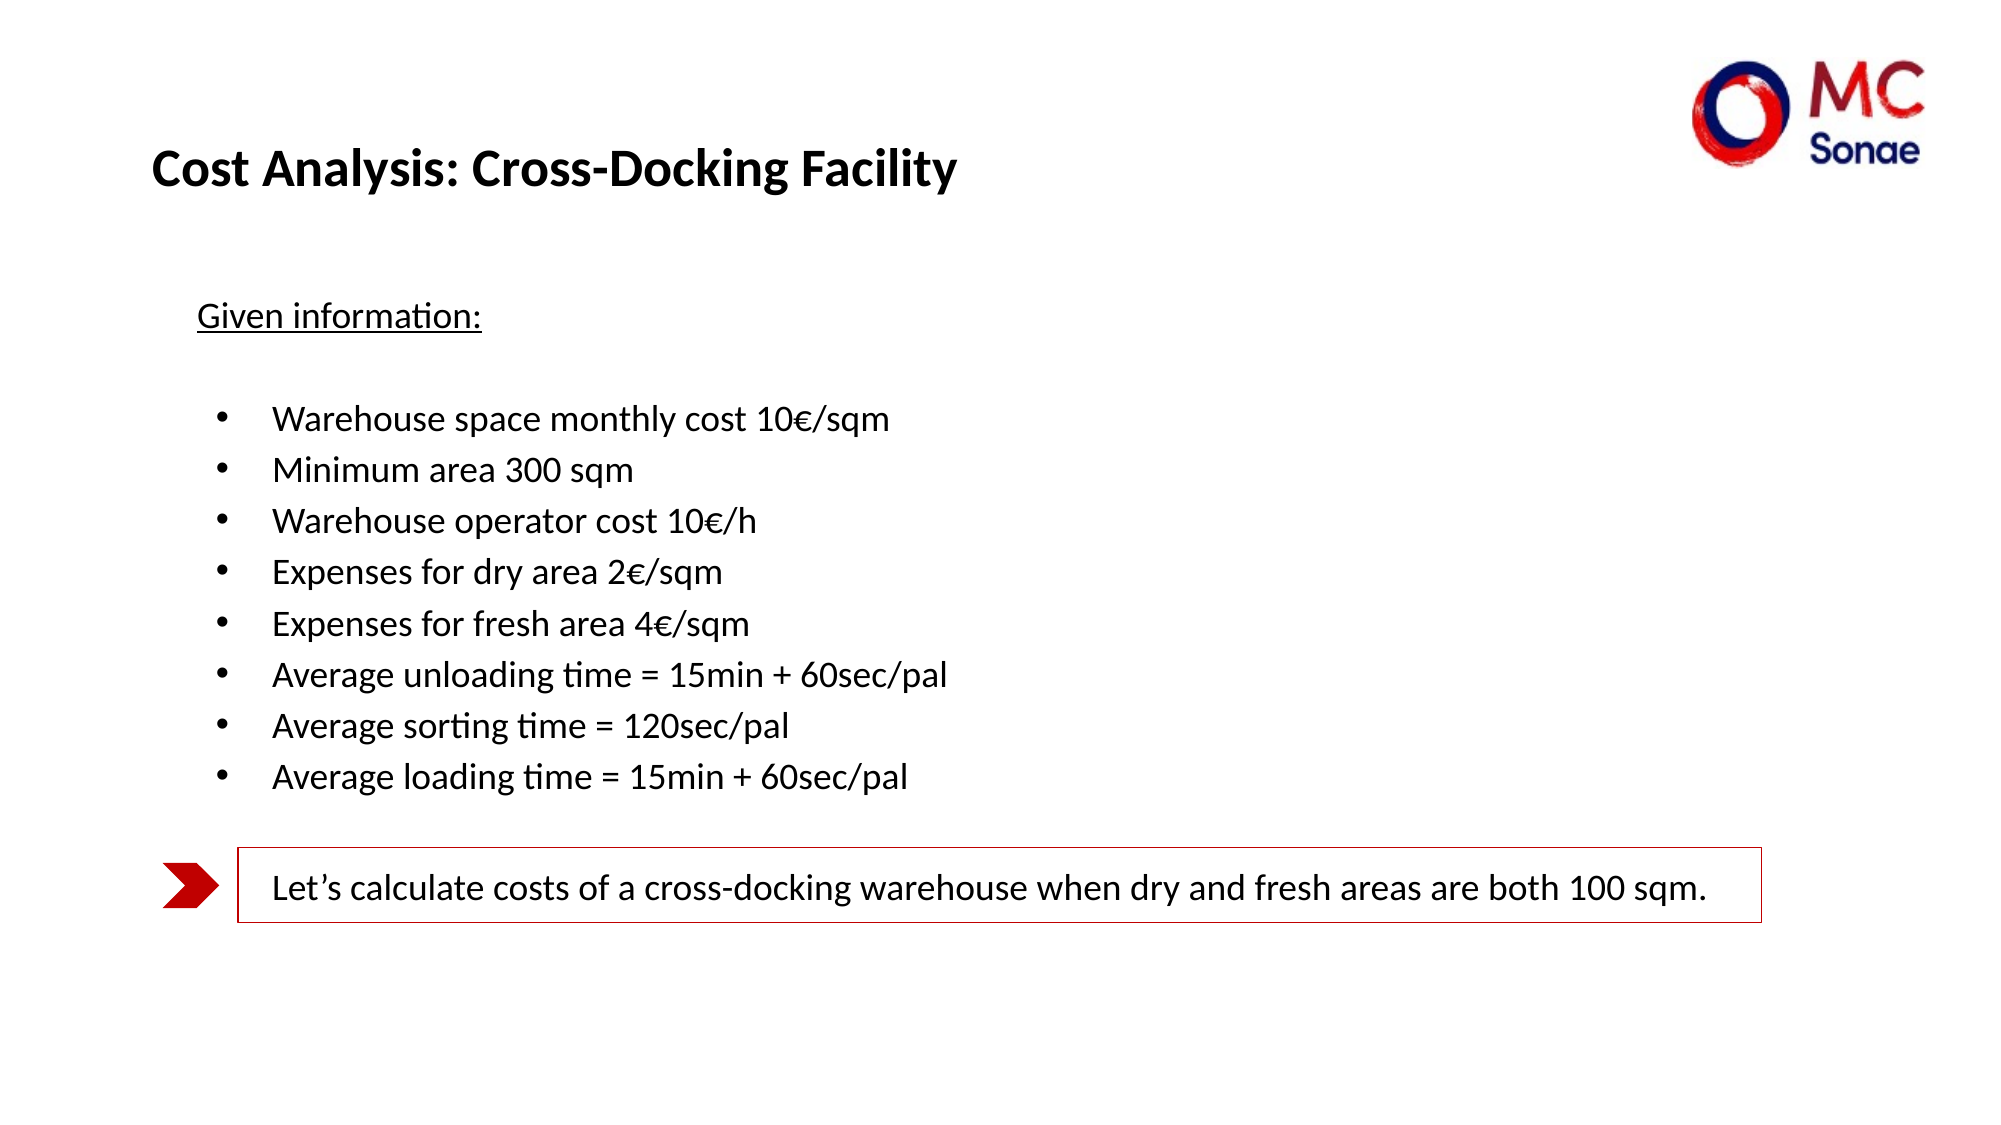

# Cost Analysis: Cross-Docking Facility
Given information:

Warehouse space monthly cost 10€/sqm
Minimum area 300 sqm
Warehouse operator cost 10€/h
Expenses for dry area 2€/sqm
Expenses for fresh area 4€/sqm
Average unloading time = 15min + 60sec/pal
Average sorting time = 120sec/pal
Average loading time = 15min + 60sec/pal
Let’s calculate costs of a cross-docking warehouse when dry and fresh areas are both 100 sqm.